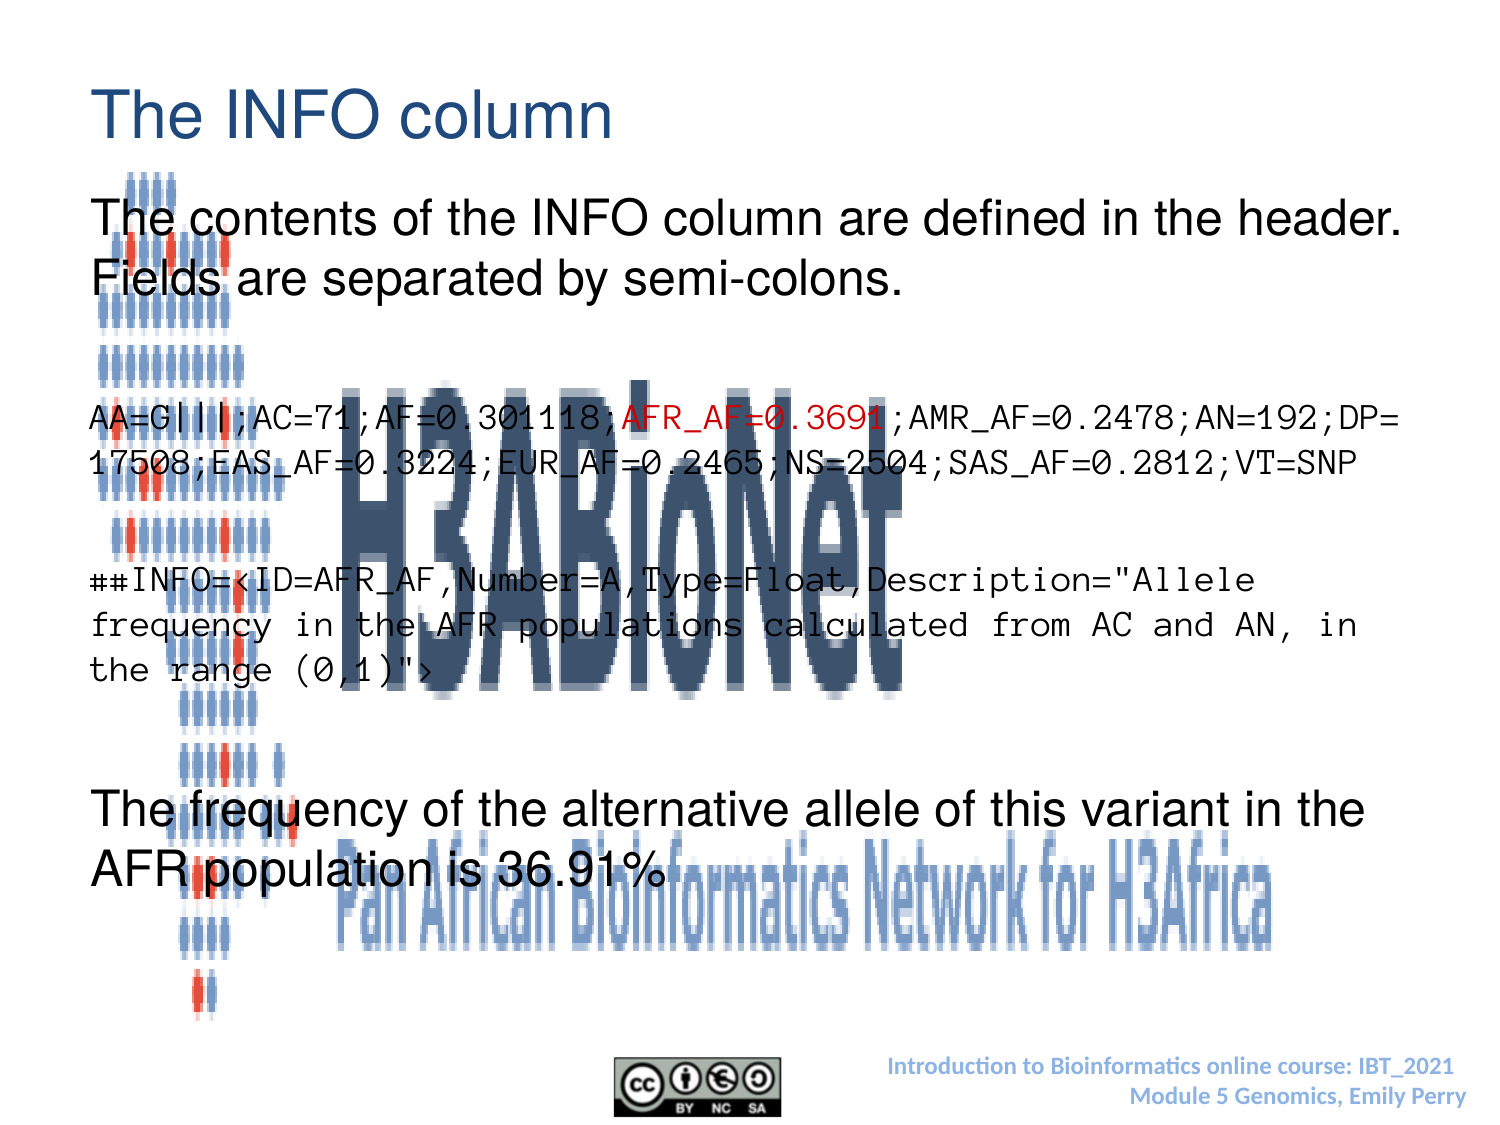

# The INFO column
The contents of the INFO column are defined in the header. Fields are separated by semi-colons.

AA=G|||;AC=71;AF=0.301118;AFR_AF=0.3691;AMR_AF=0.2478;AN=192;DP=17508;EAS_AF=0.3224;EUR_AF=0.2465;NS=2504;SAS_AF=0.2812;VT=SNP

##INFO=<ID=AFR_AF,Number=A,Type=Float,Description="Allele frequency in the AFR populations calculated from AC and AN, in the range (0,1)">

The frequency of the alternative allele of this variant in the AFR population is 36.91%